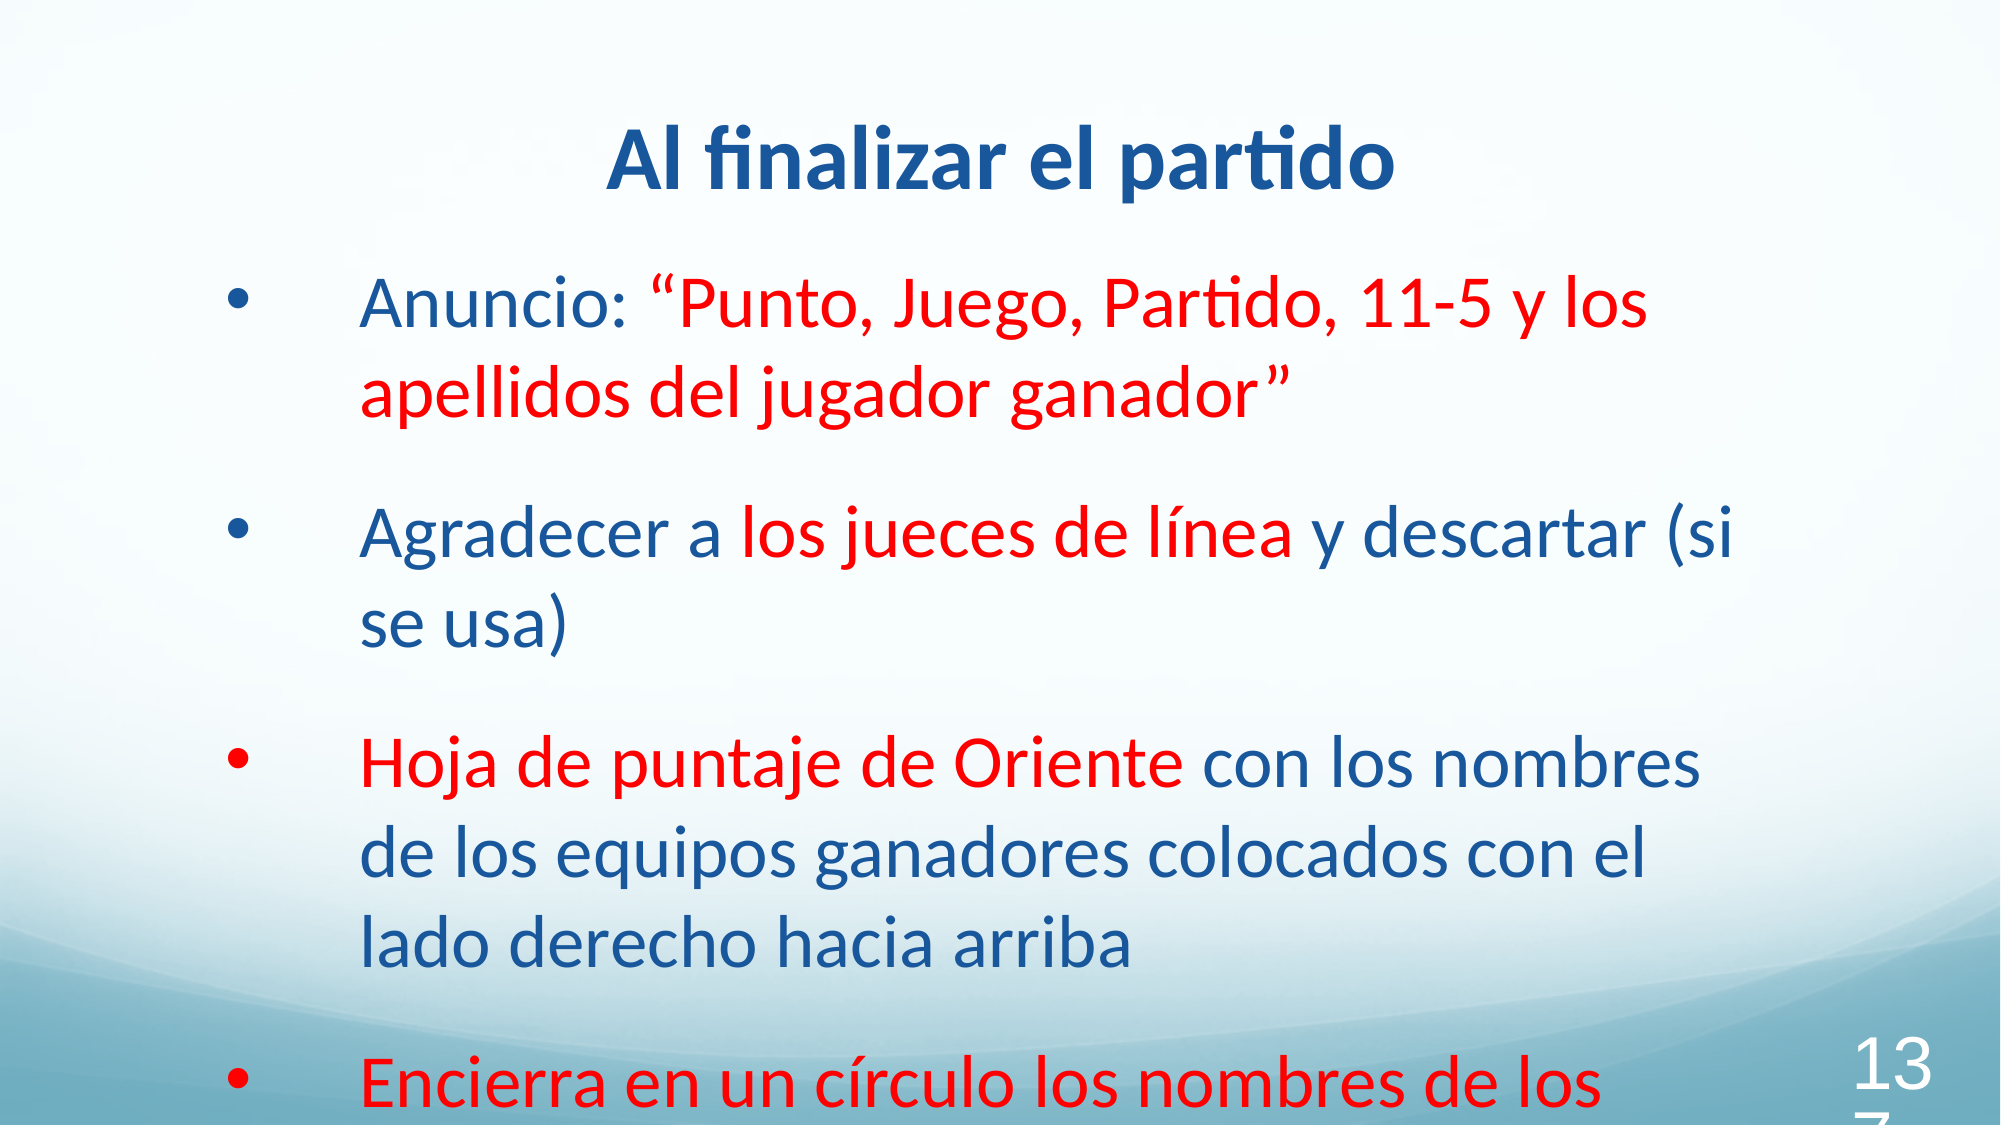

Al finalizar el partido

Anuncio: “Punto, Juego, Partido, 11-5 y los apellidos del jugador ganador”

Agradecer a los jueces de línea y descartar (si se usa)

Hoja de puntaje de Oriente con los nombres de los equipos ganadores colocados con el lado derecho hacia arriba

Encierra en un círculo los nombres de los equipos ganadores y escribe "GANADORES" dentro del círculo.
137